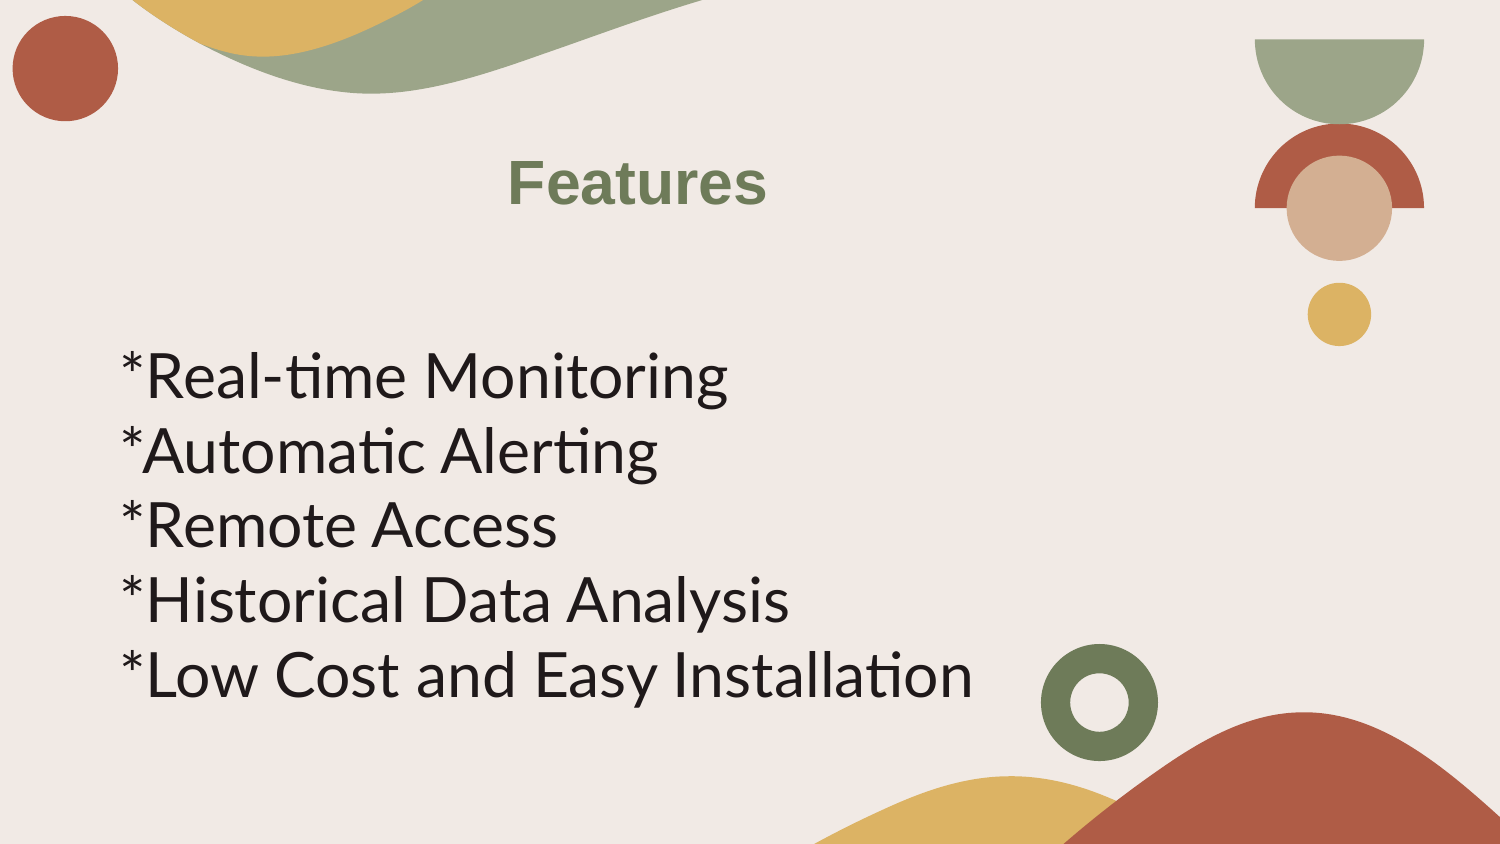

Features
*Real-time Monitoring
*Automatic Alerting
*Remote Access
*Historical Data Analysis
*Low Cost and Easy Installation